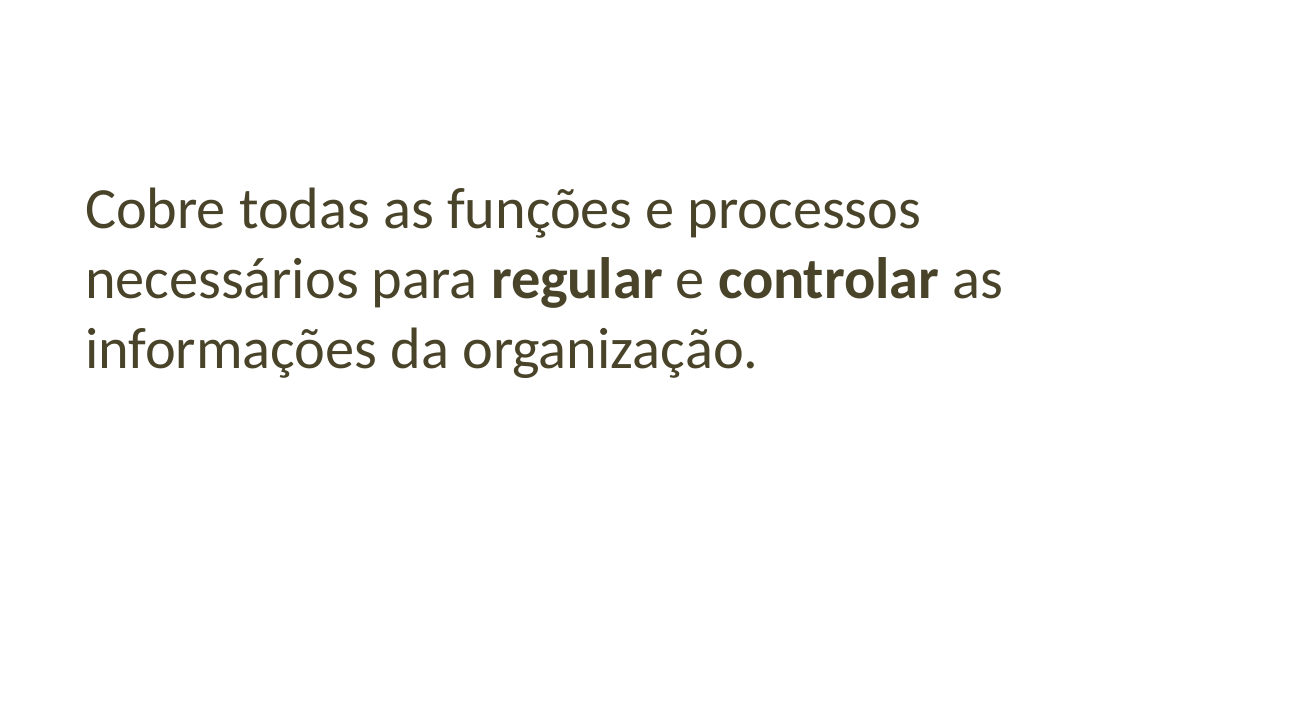

Cobre todas as funções e processos necessários para regular e controlar as informações da organização.